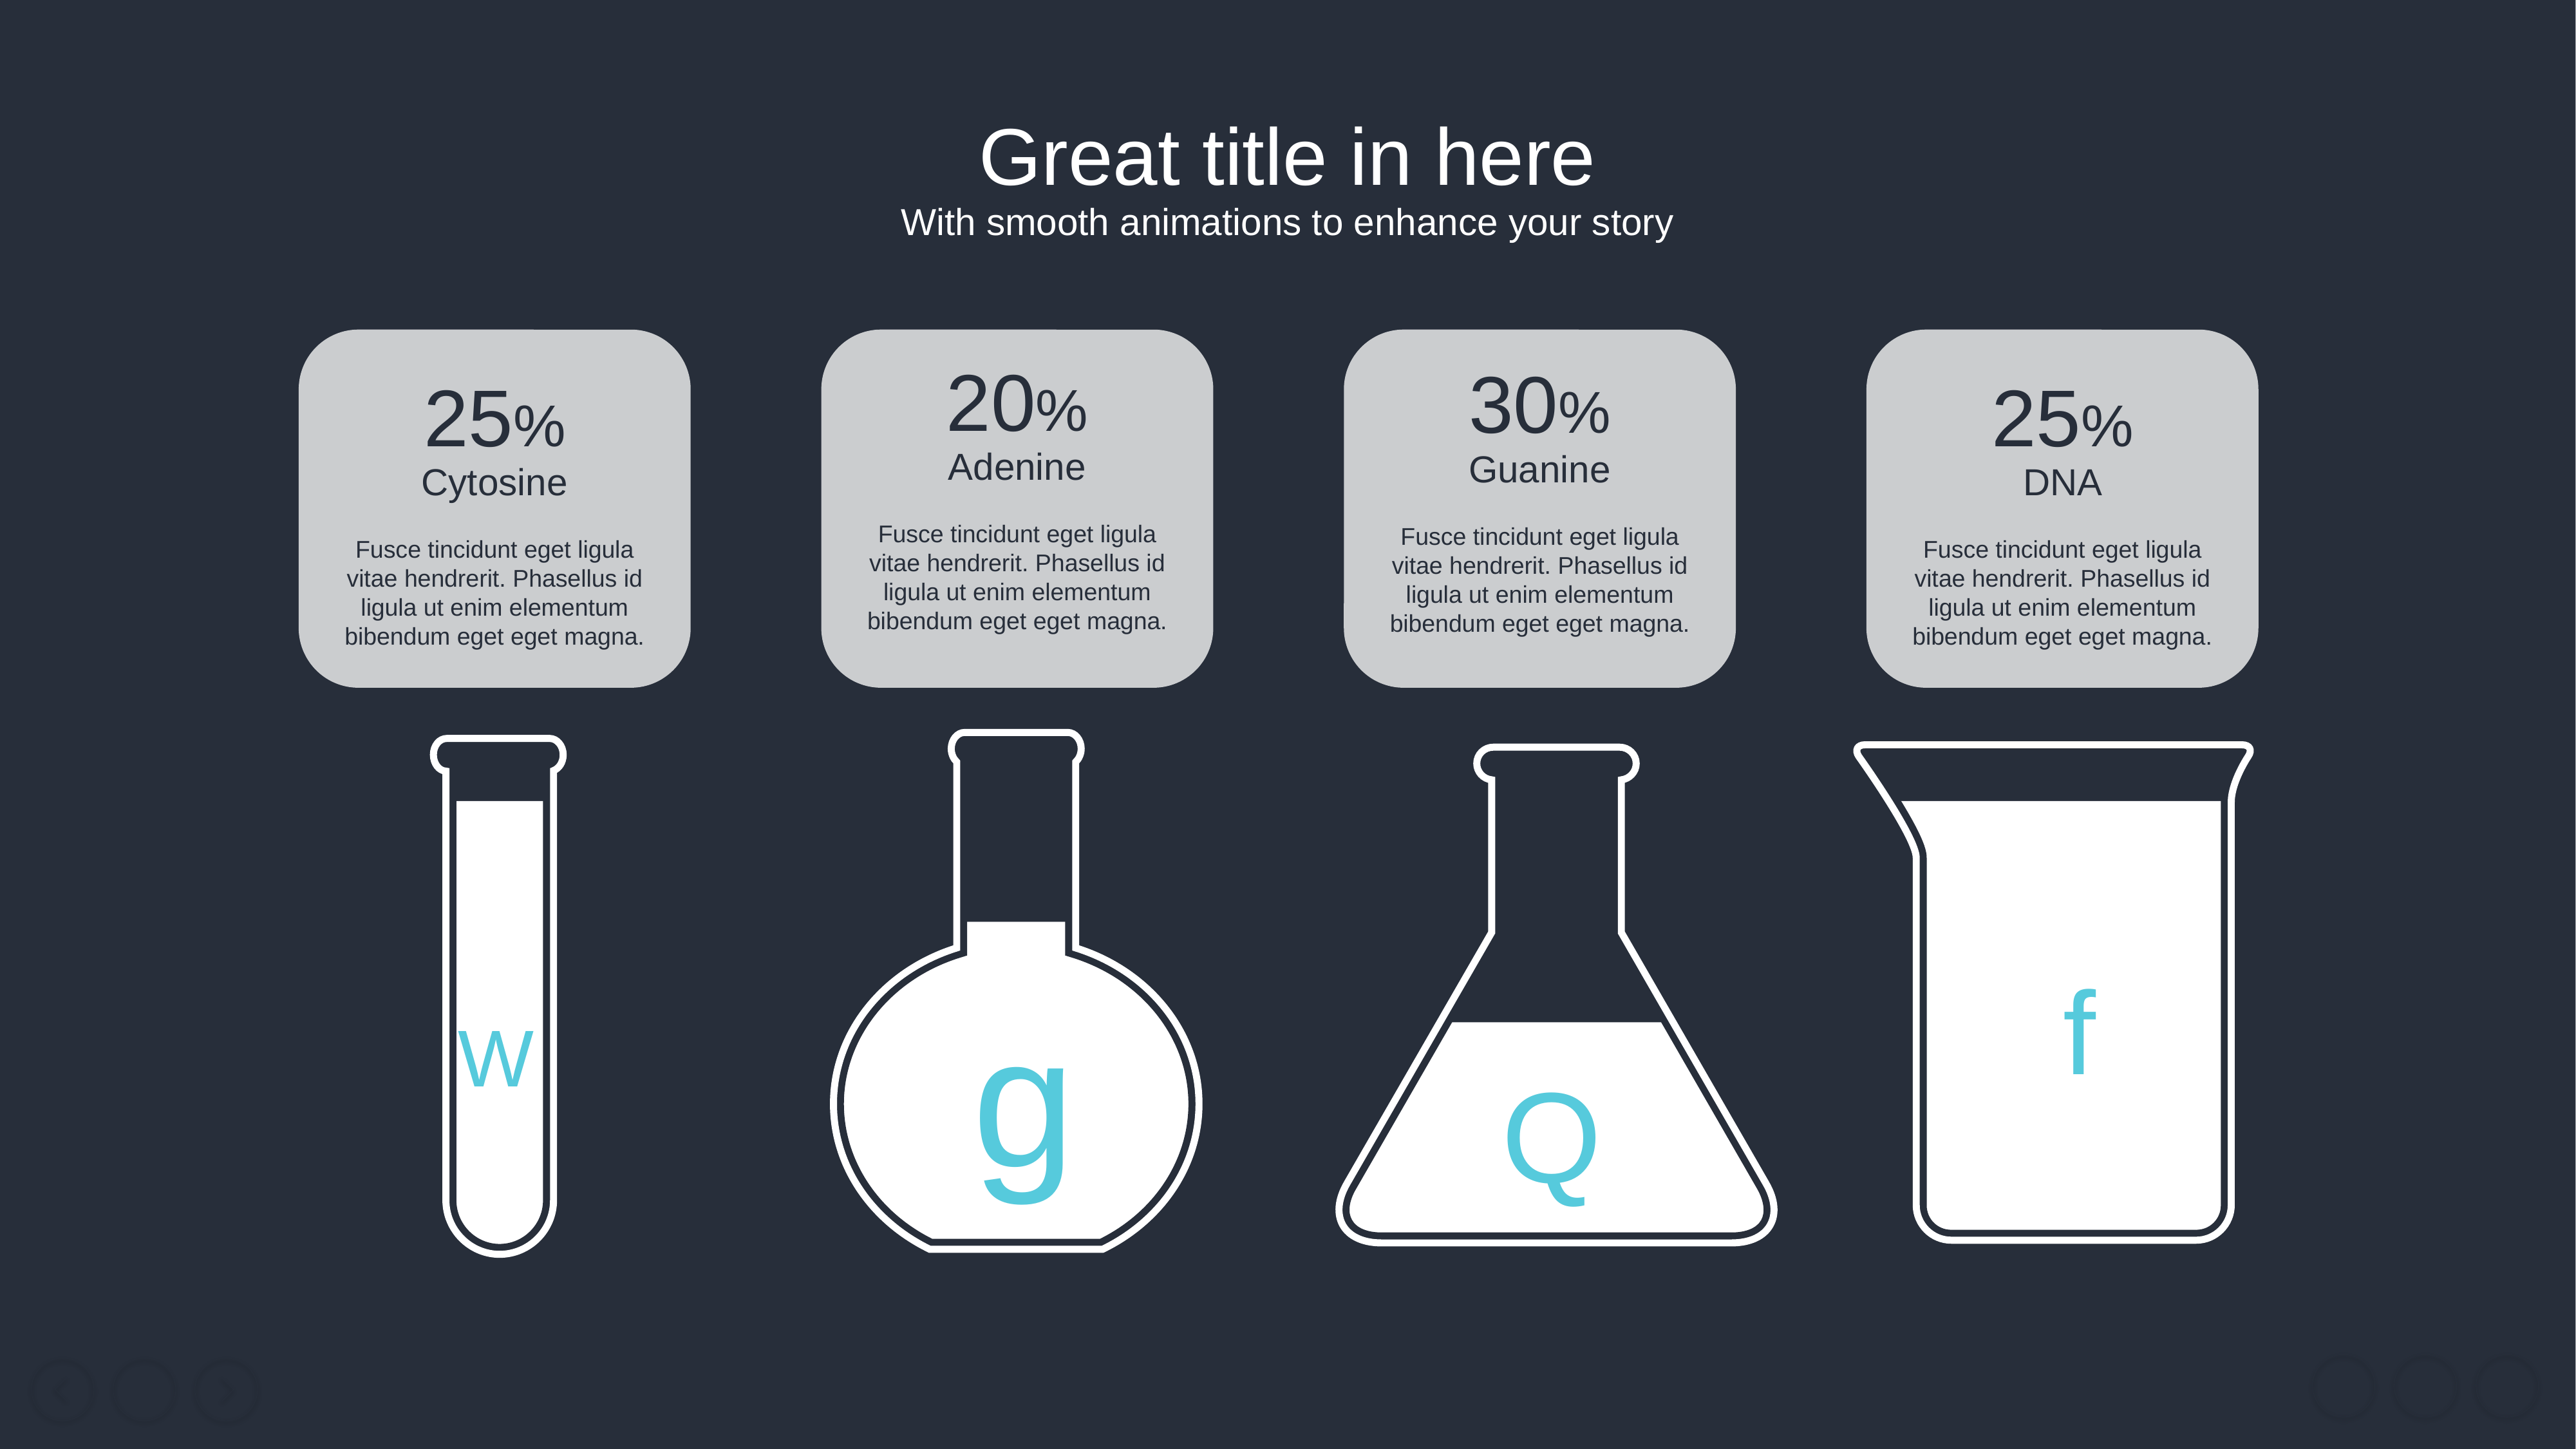

Great title in here
With smooth animations to enhance your story

25%
Cytosine
Fusce tincidunt eget ligula vitae hendrerit. Phasellus id ligula ut enim elementum bibendum eget eget magna.

20%
Adenine
Fusce tincidunt eget ligula vitae hendrerit. Phasellus id ligula ut enim elementum bibendum eget eget magna.

30%
Guanine
Fusce tincidunt eget ligula vitae hendrerit. Phasellus id ligula ut enim elementum bibendum eget eget magna.

25%
DNA
Fusce tincidunt eget ligula vitae hendrerit. Phasellus id ligula ut enim elementum bibendum eget eget magna.

f
g
W

Q

Photo by jesse orrico on Unsplash
Photograph is public domain. License info:
All photos published on Unsplash are licensed under Creative Commons Zero and Unsplash License which means you can copy, modify, distribute and use the photos for free, including commercial purposes, without asking permission from or providing attribution to the photographer or Unsplash.
CREATIVE COMMONS ZERO: http://creativecommons.org/publicdomain/zero/1.0/